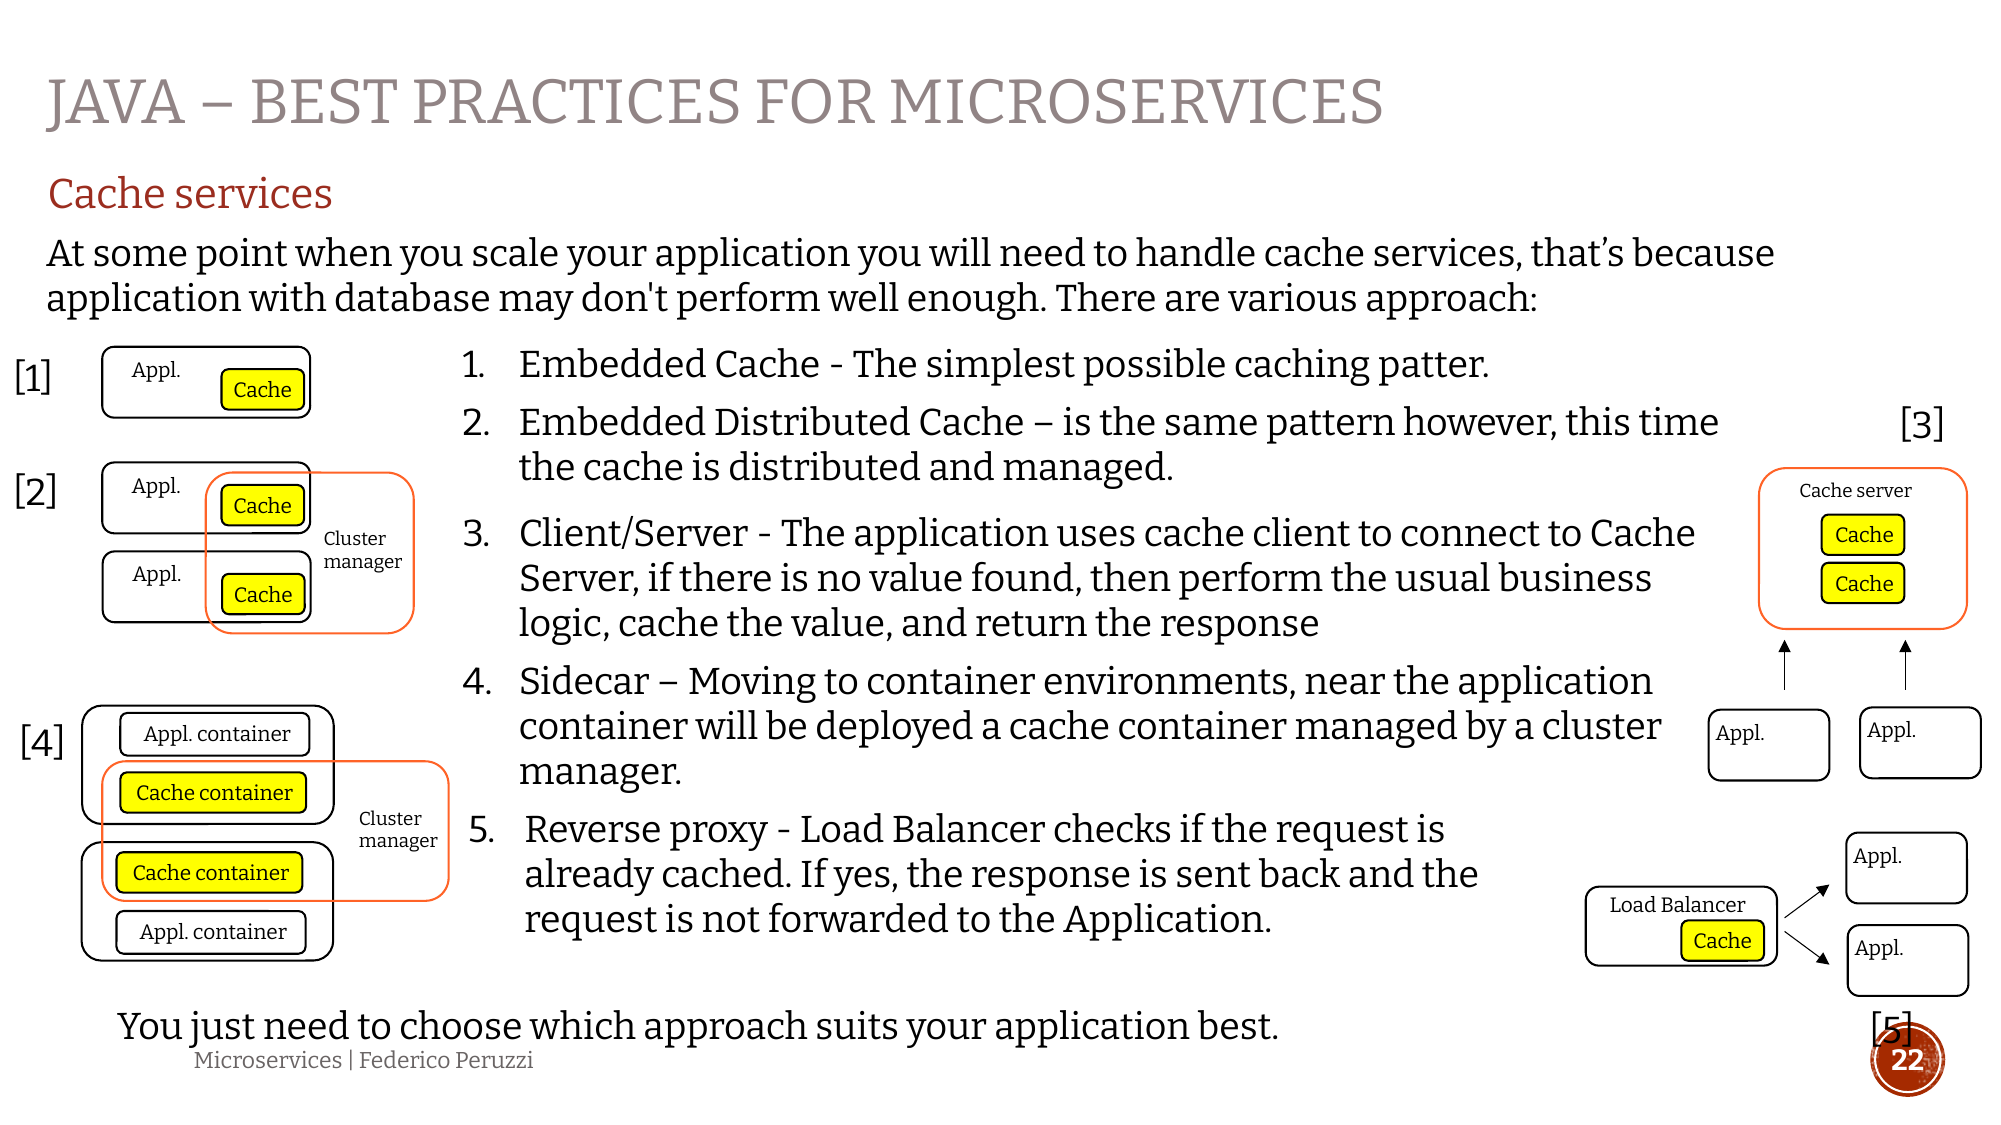

Java – Best Practices for microservices
Cache services
At some point when you scale your application you will need to handle cache services, that’s because application with database may don't perform well enough. There are various approach:
Embedded Cache - The simplest possible caching patter.
[1]

Appl.
Cache

Embedded Distributed Cache – is the same pattern however, this time the cache is distributed and managed.
[3]

Cache server

Cache

Cache

Appl.

Appl.
[2]

Appl.
Cache

Cluster
manager

Appl.
Cache

Client/Server - The application uses cache client to connect to Cache Server, if there is no value found, then perform the usual business logic, cache the value, and return the response
Sidecar – Moving to container environments, near the application container will be deployed a cache container managed by a cluster manager.

[4]

Appl. container

Cache container

Cluster
manager

Cache container

Appl. container
Reverse proxy - Load Balancer checks if the request is already cached. If yes, the response is sent back and the request is not forwarded to the Application.

Appl.
Load Balancer

Cache

Appl.
[5]
You just need to choose which approach suits your application best.
Microservices | Federico Peruzzi
22